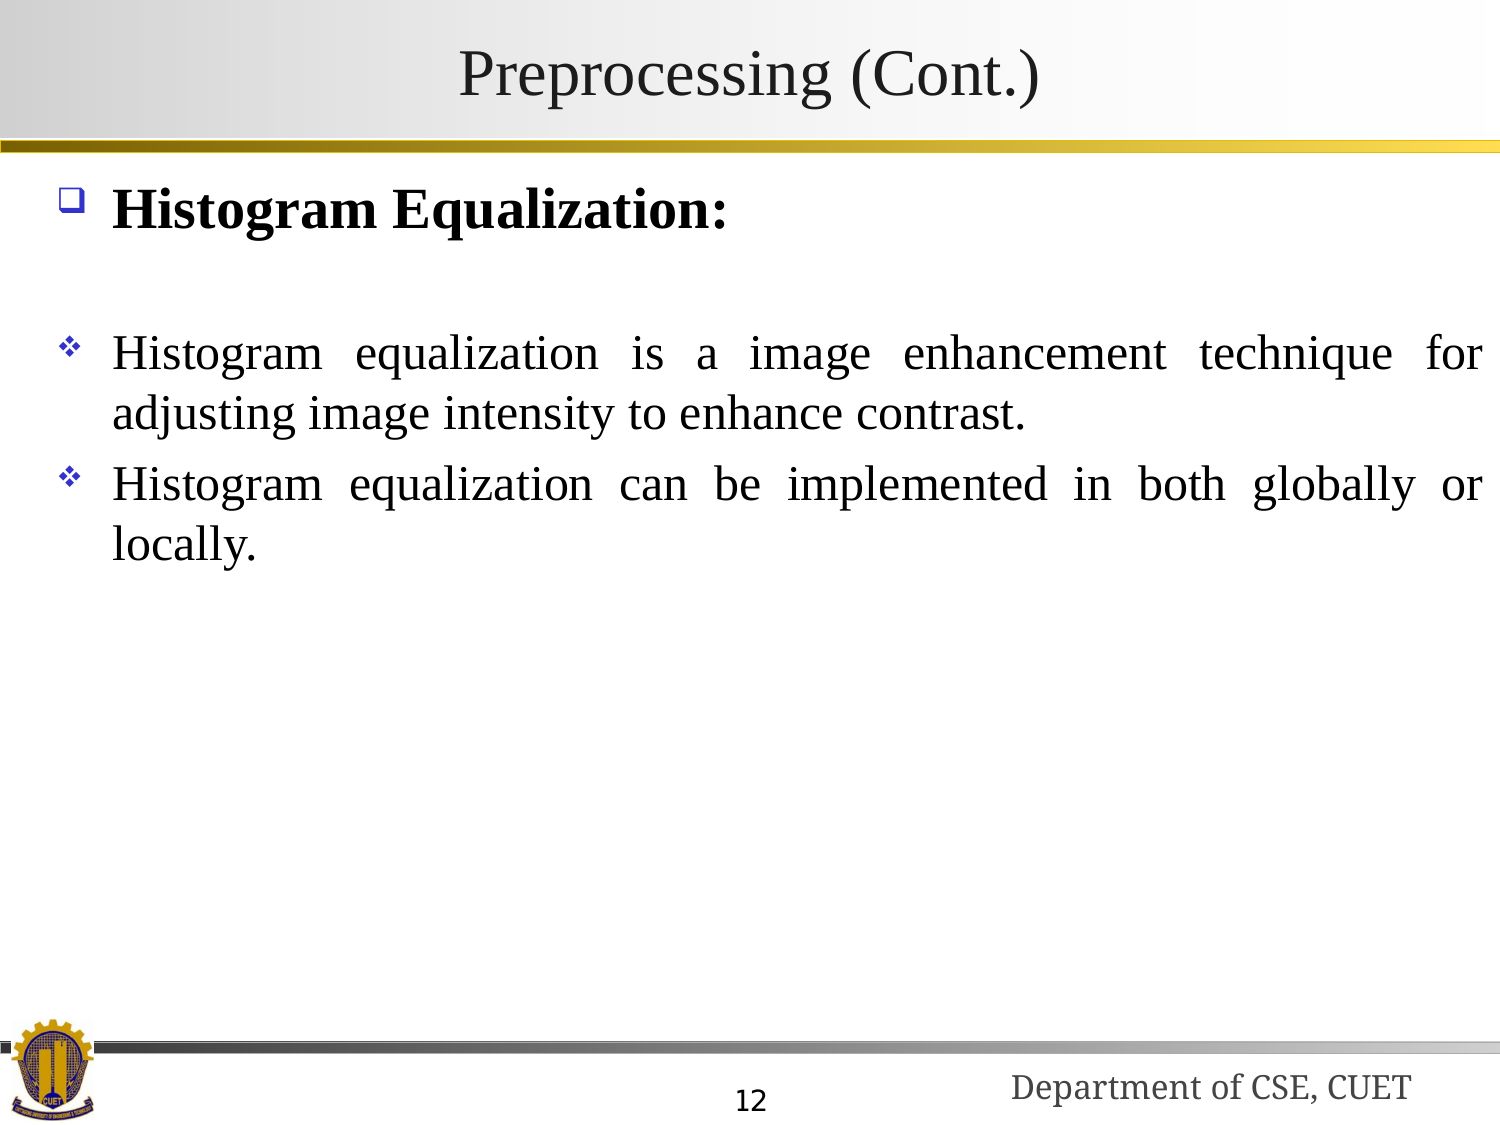

# Preprocessing (Cont.)
Histogram Equalization:

Histogram equalization is a image enhancement technique for adjusting image intensity to enhance contrast.
Histogram equalization can be implemented in both globally or locally.